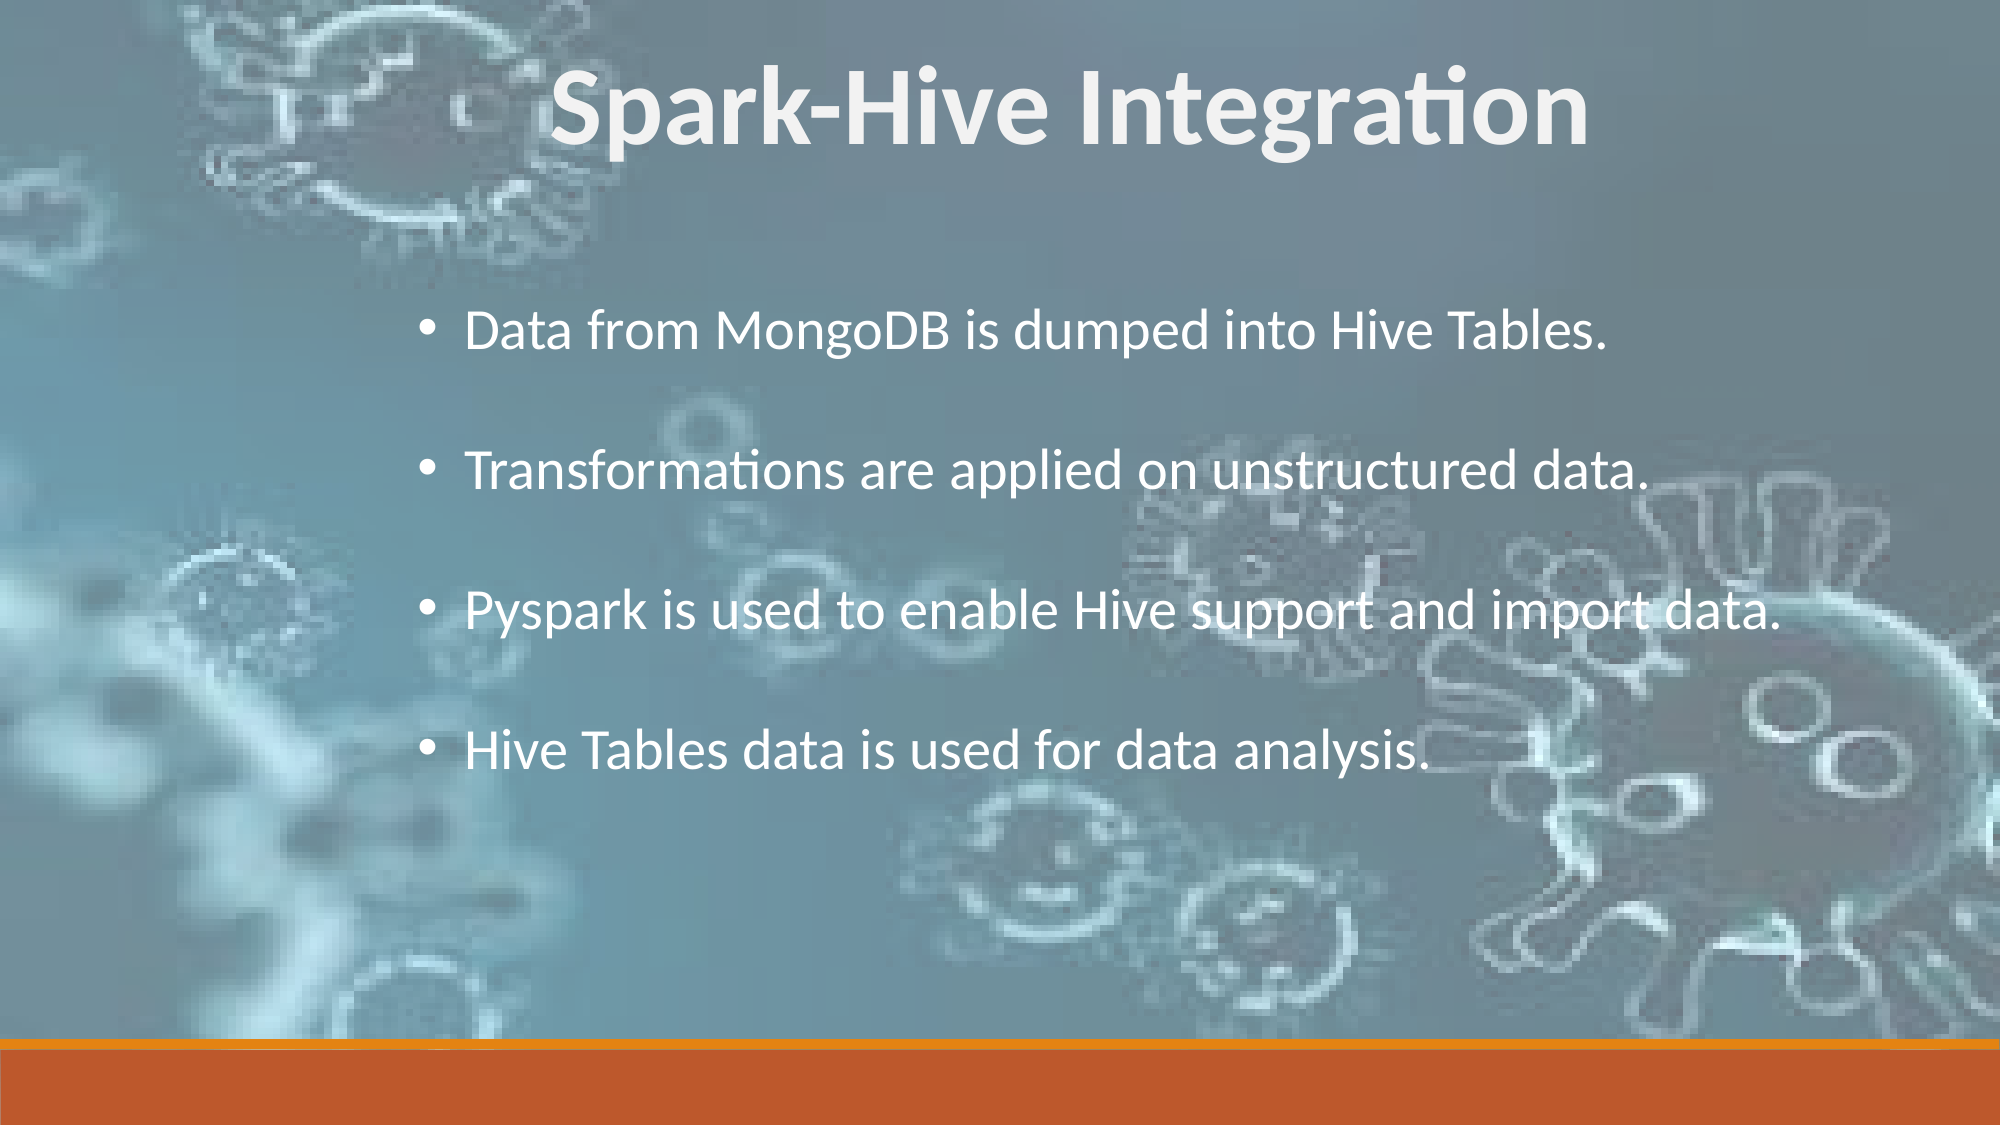

Spark-Hive Integration
Data from MongoDB is dumped into Hive Tables.
Transformations are applied on unstructured data.
Pyspark is used to enable Hive support and import data.
Hive Tables data is used for data analysis.